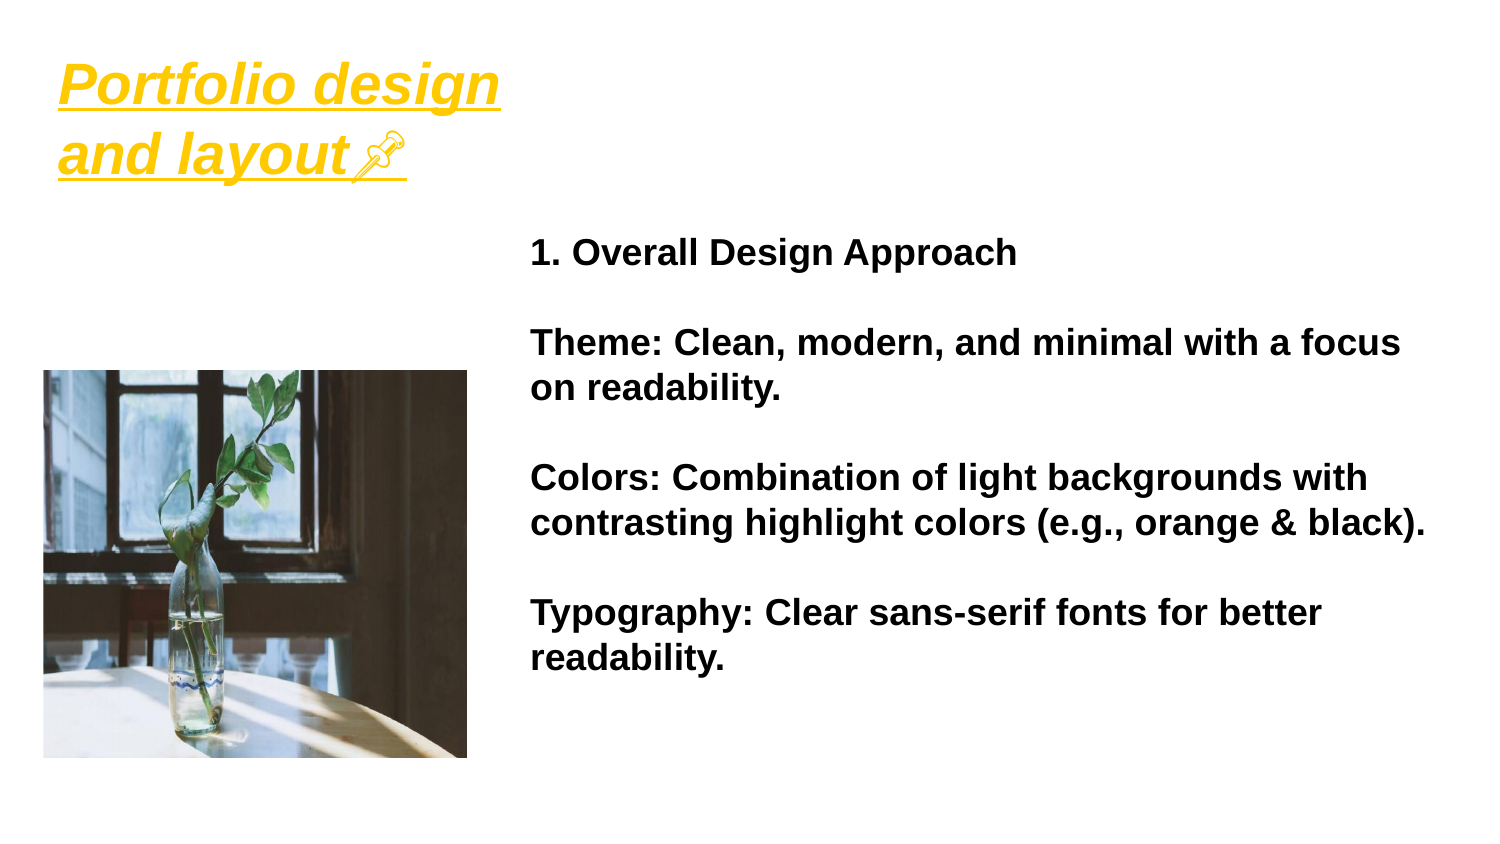

Portfolio design and layout📌
1. Overall Design Approach

Theme: Clean, modern, and minimal with a focus on readability.

Colors: Combination of light backgrounds with contrasting highlight colors (e.g., orange & black).

Typography: Clear sans-serif fonts for better readability.